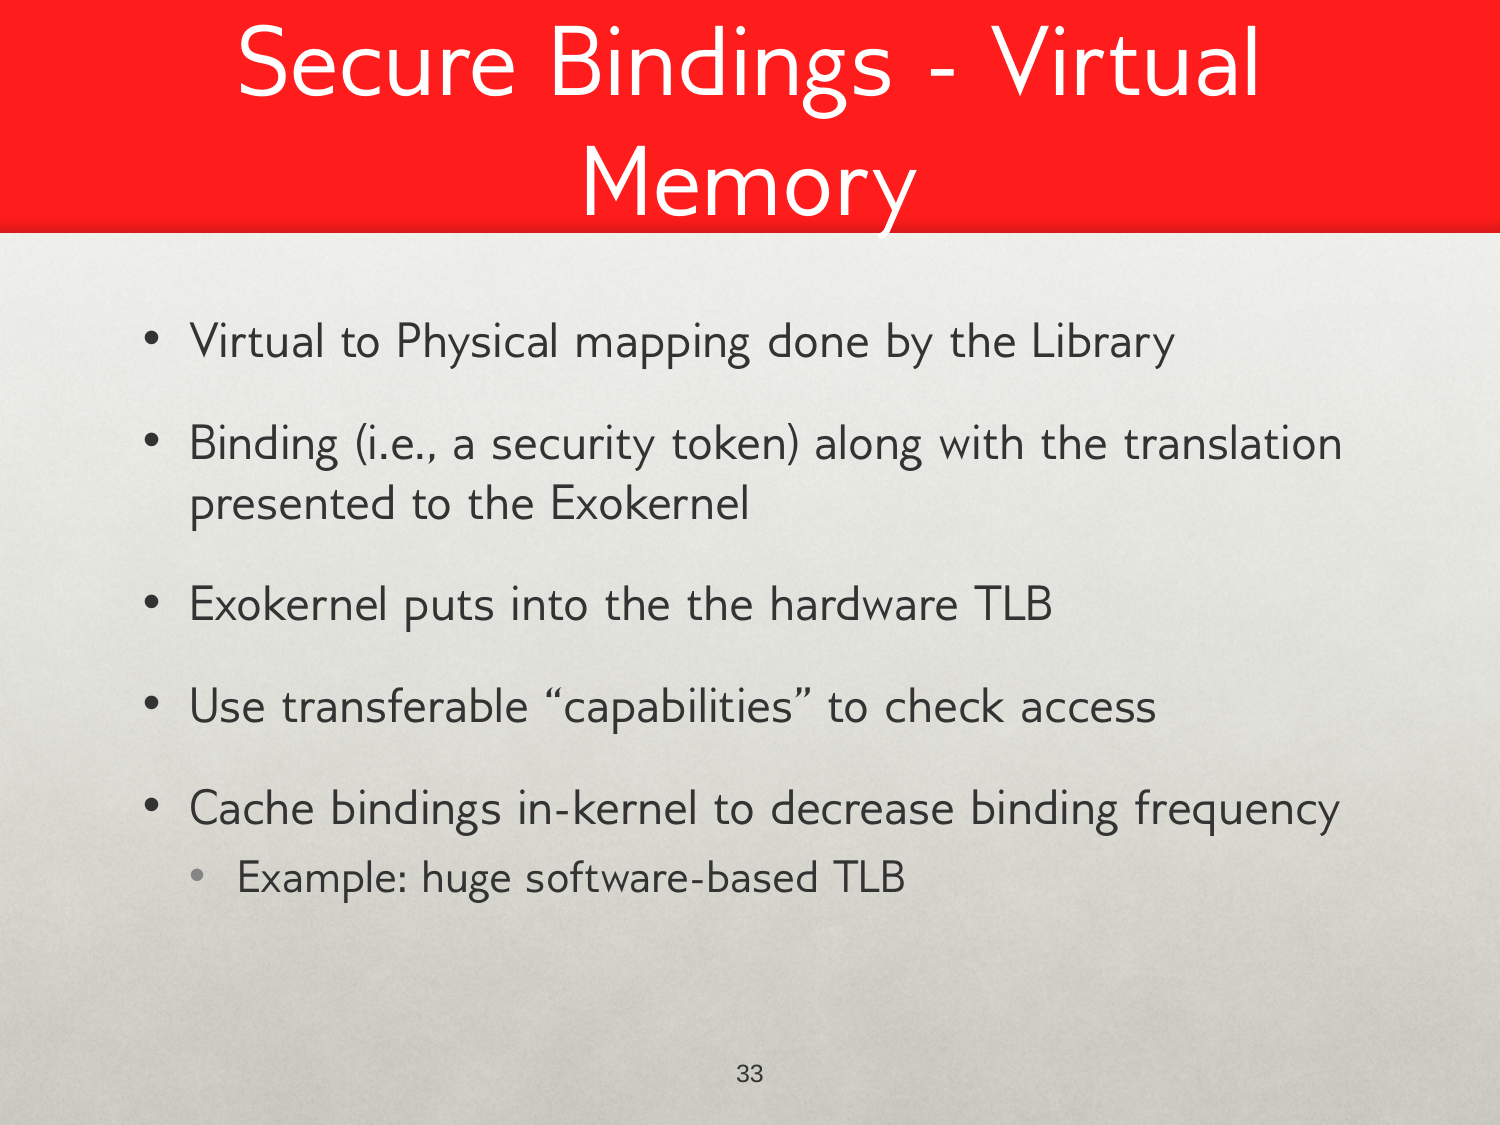

# Secure Bindings - Virtual Memory
Virtual to Physical mapping done by the Library
Binding (i.e., a security token) along with the translation presented to the Exokernel
Exokernel puts into the the hardware TLB
Use transferable “capabilities” to check access
Cache bindings in-kernel to decrease binding frequency
Example: huge software-based TLB
33